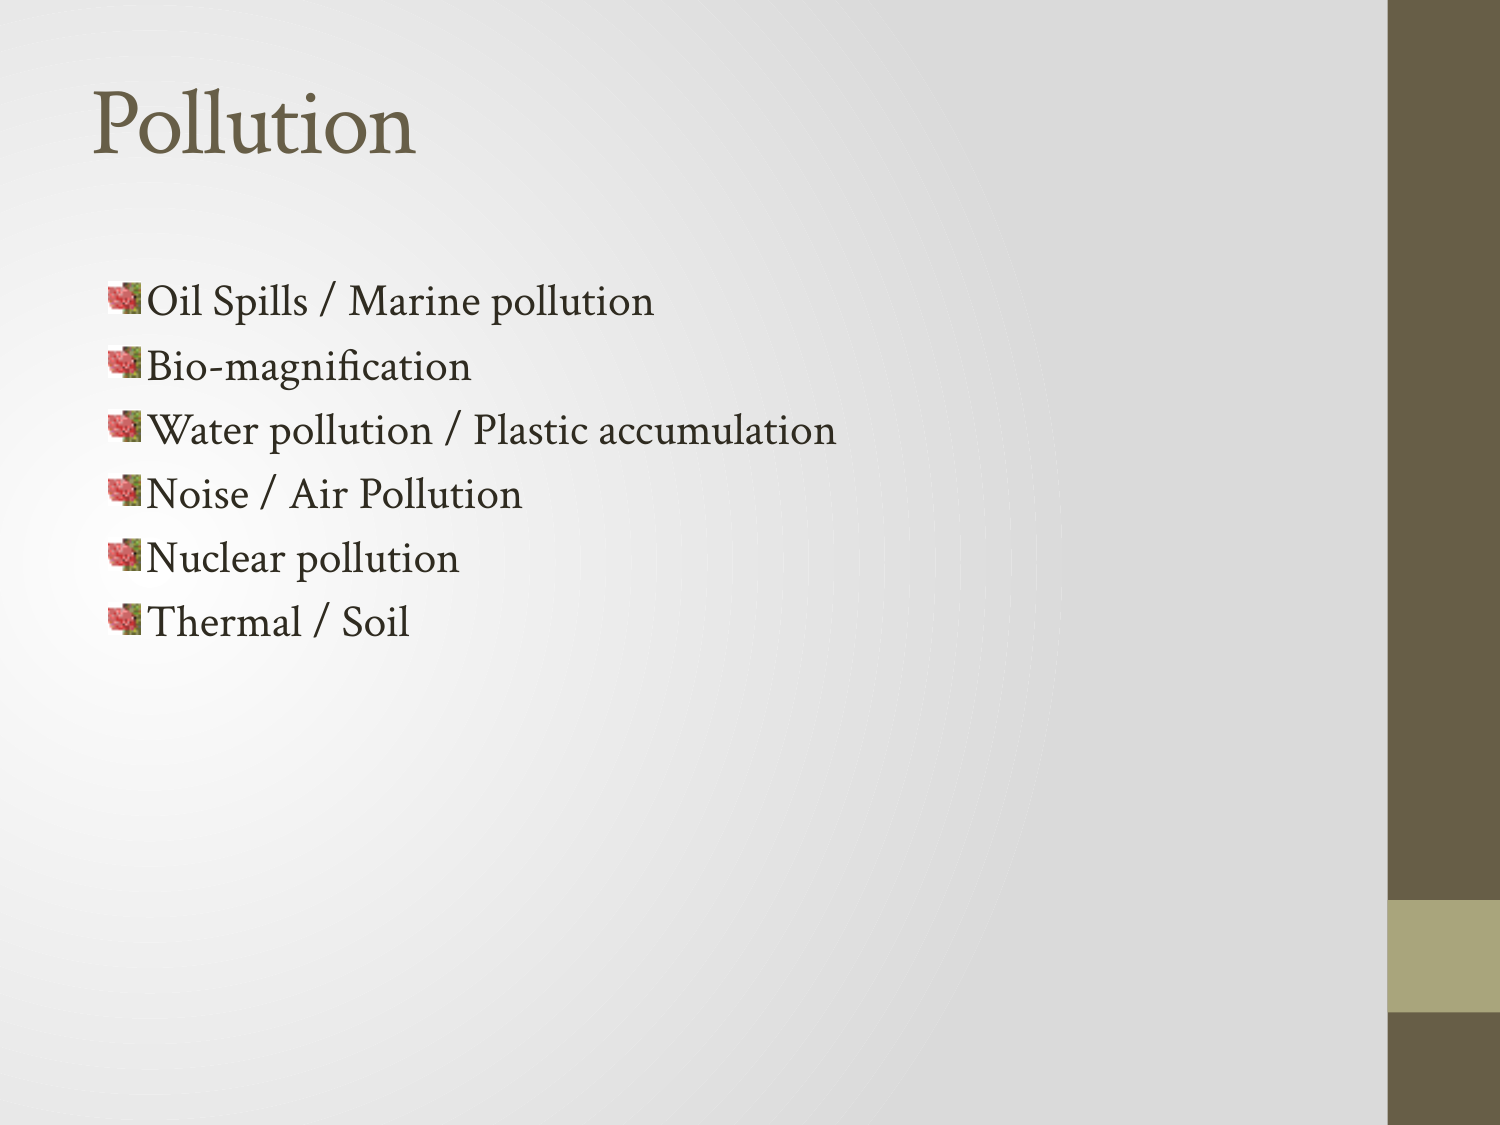

# Pollution
Oil Spills / Marine pollution
Bio-magnification
Water pollution / Plastic accumulation
Noise / Air Pollution
Nuclear pollution
Thermal / Soil